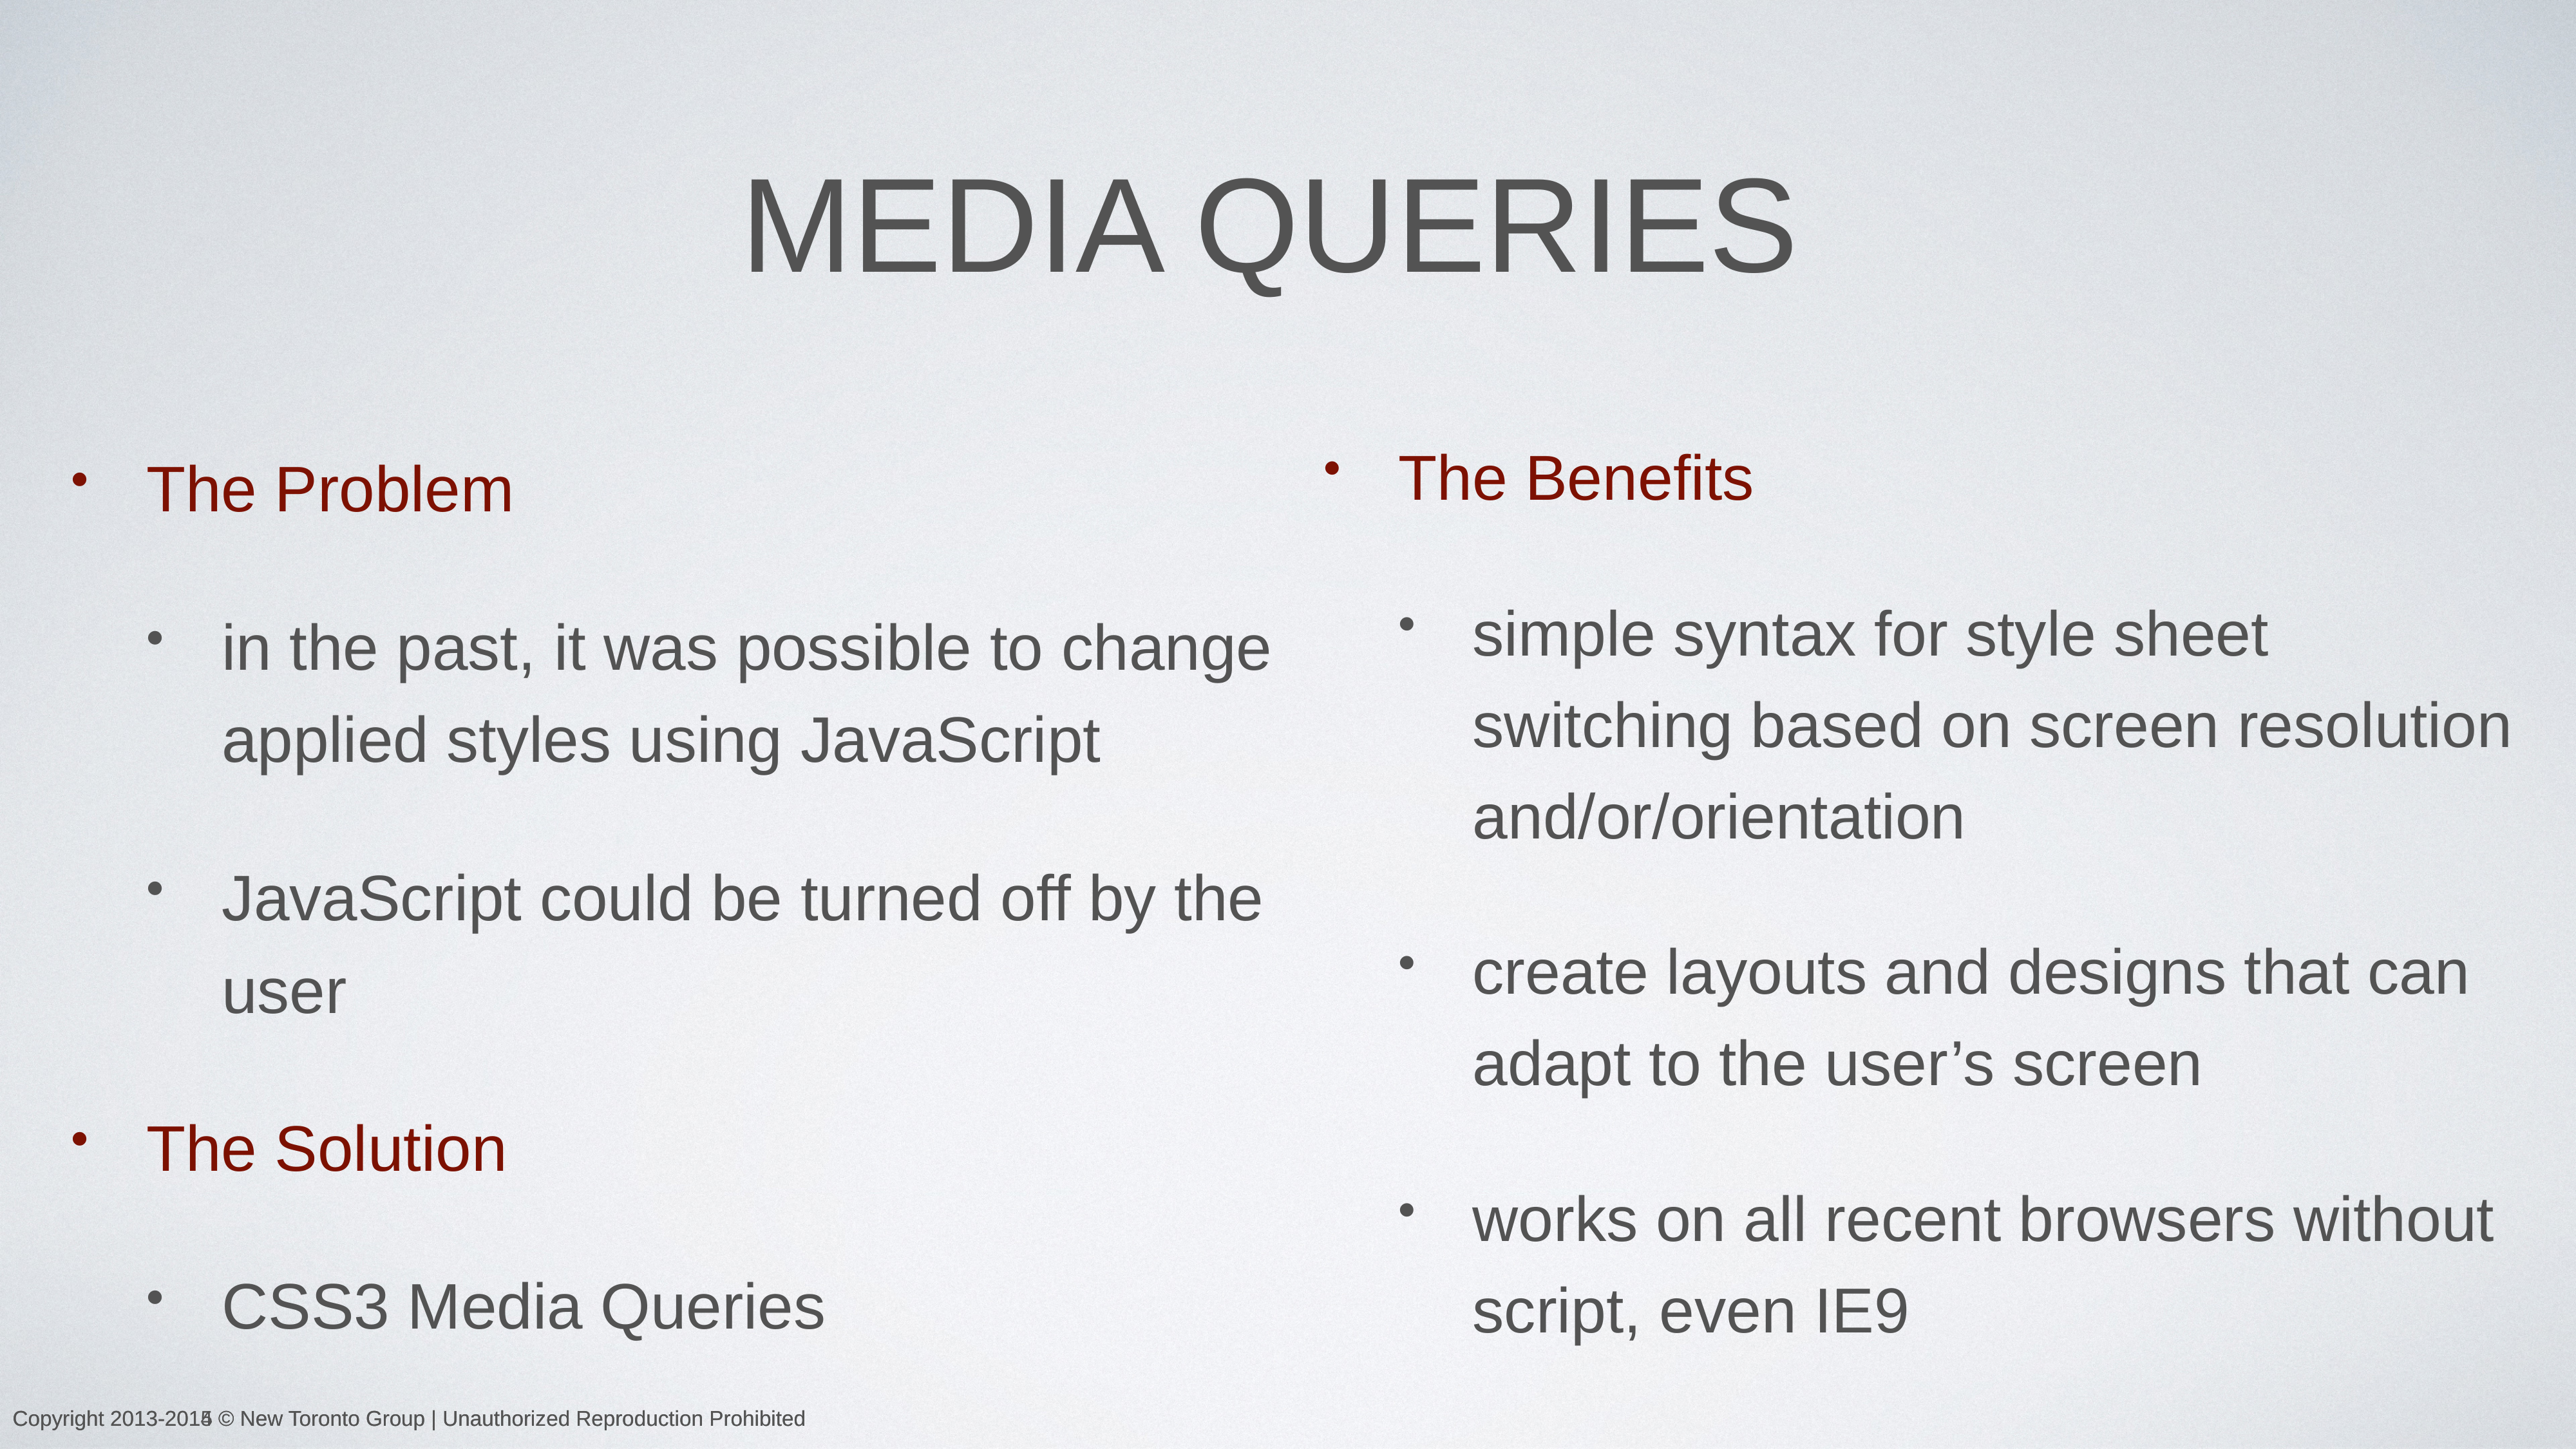

# Media Queries
The Benefits
simple syntax for style sheet switching based on screen resolution and/or/orientation
create layouts and designs that can adapt to the user’s screen
works on all recent browsers without script, even IE9

The Problem
in the past, it was possible to change applied styles using JavaScript
JavaScript could be turned off by the user
The Solution
CSS3 Media Queries